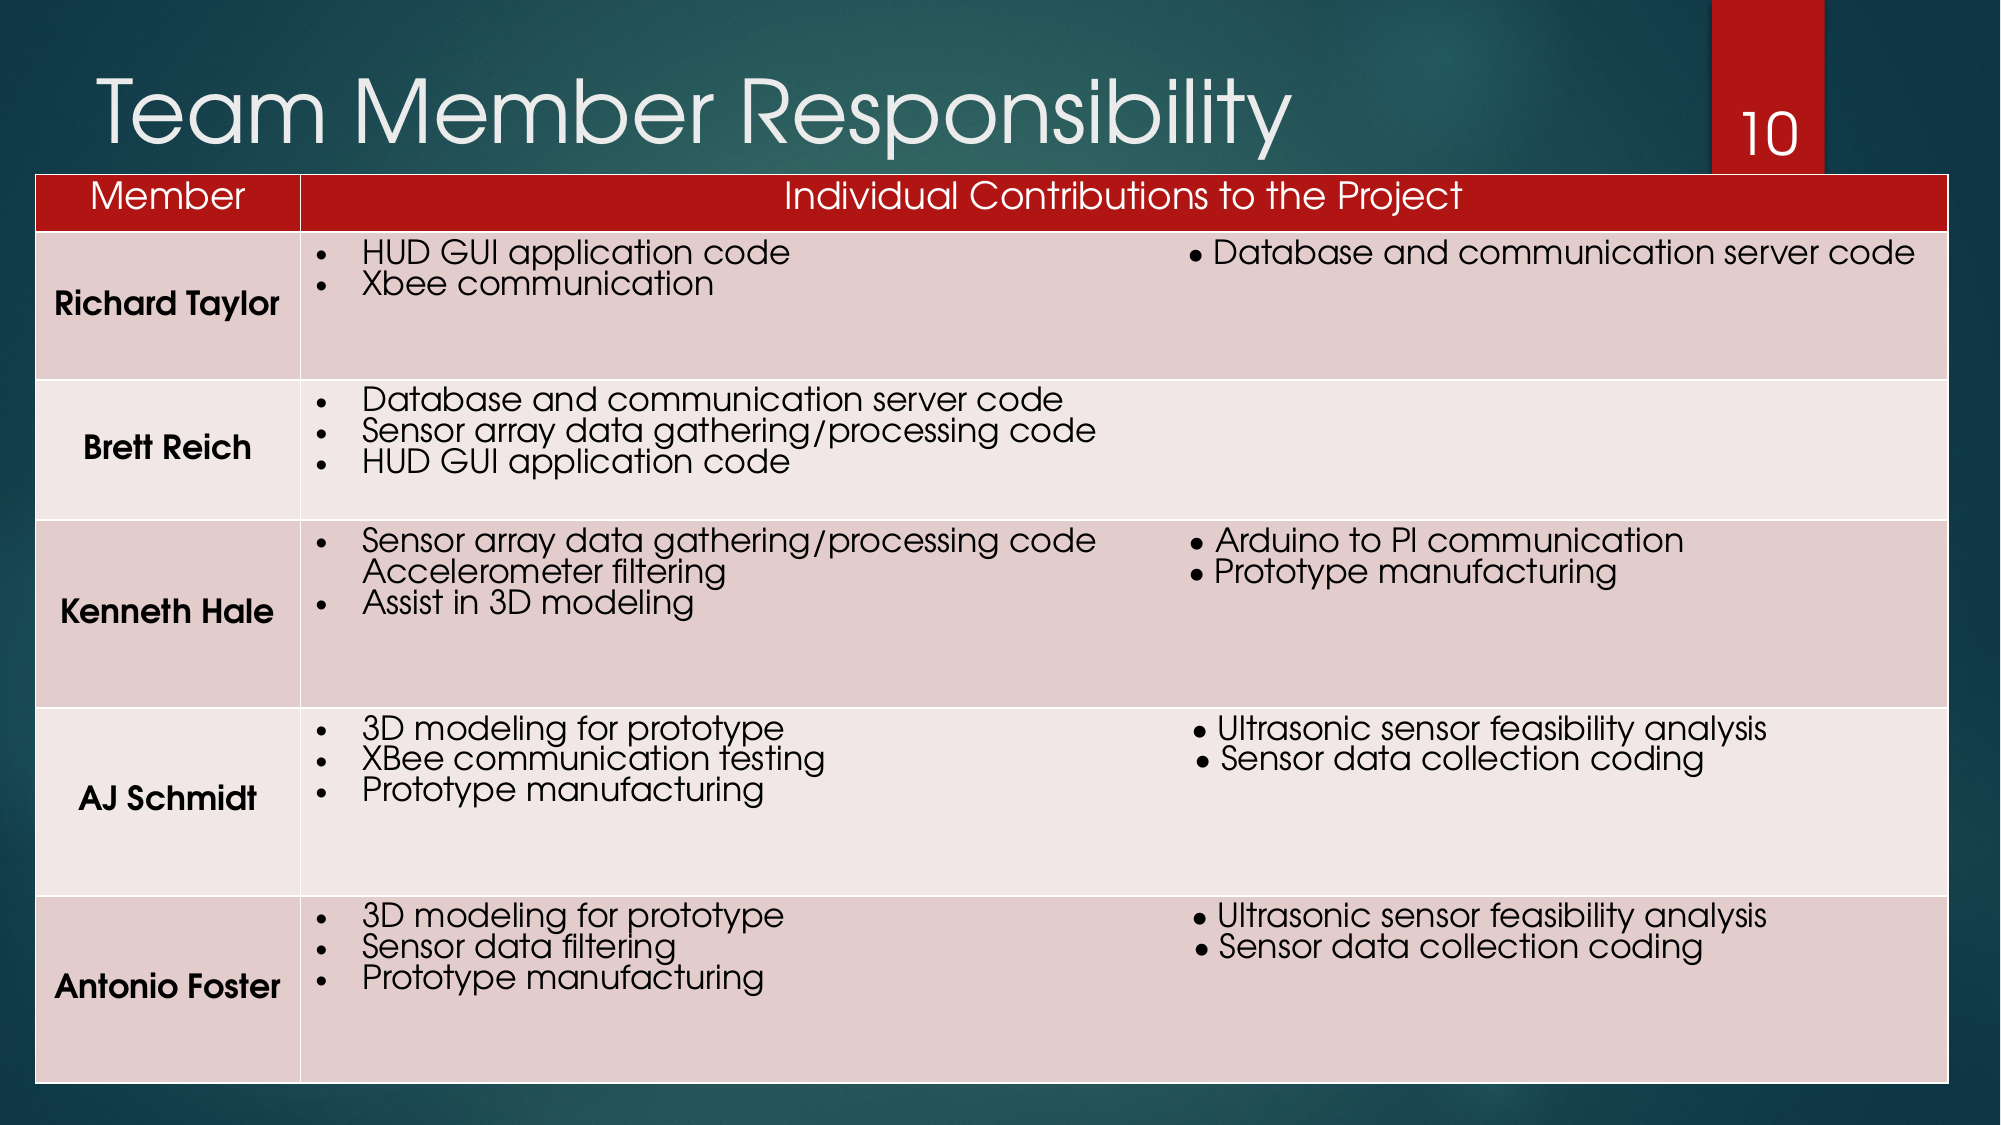

# Team Member Responsibility
10
| Member | Individual Contributions to the Project |
| --- | --- |
| Richard Taylor | HUD GUI application code • Database and communication server code Xbee communication |
| Brett Reich | Database and communication server code Sensor array data gathering/processing code HUD GUI application code |
| Kenneth Hale | Sensor array data gathering/processing code • Arduino to PI communication Accelerometer filtering • Prototype manufacturing Assist in 3D modeling |
| AJ Schmidt | 3D modeling for prototype • Ultrasonic sensor feasibility analysis XBee communication testing • Sensor data collection coding Prototype manufacturing |
| Antonio Foster | 3D modeling for prototype • Ultrasonic sensor feasibility analysis Sensor data filtering • Sensor data collection coding Prototype manufacturing |